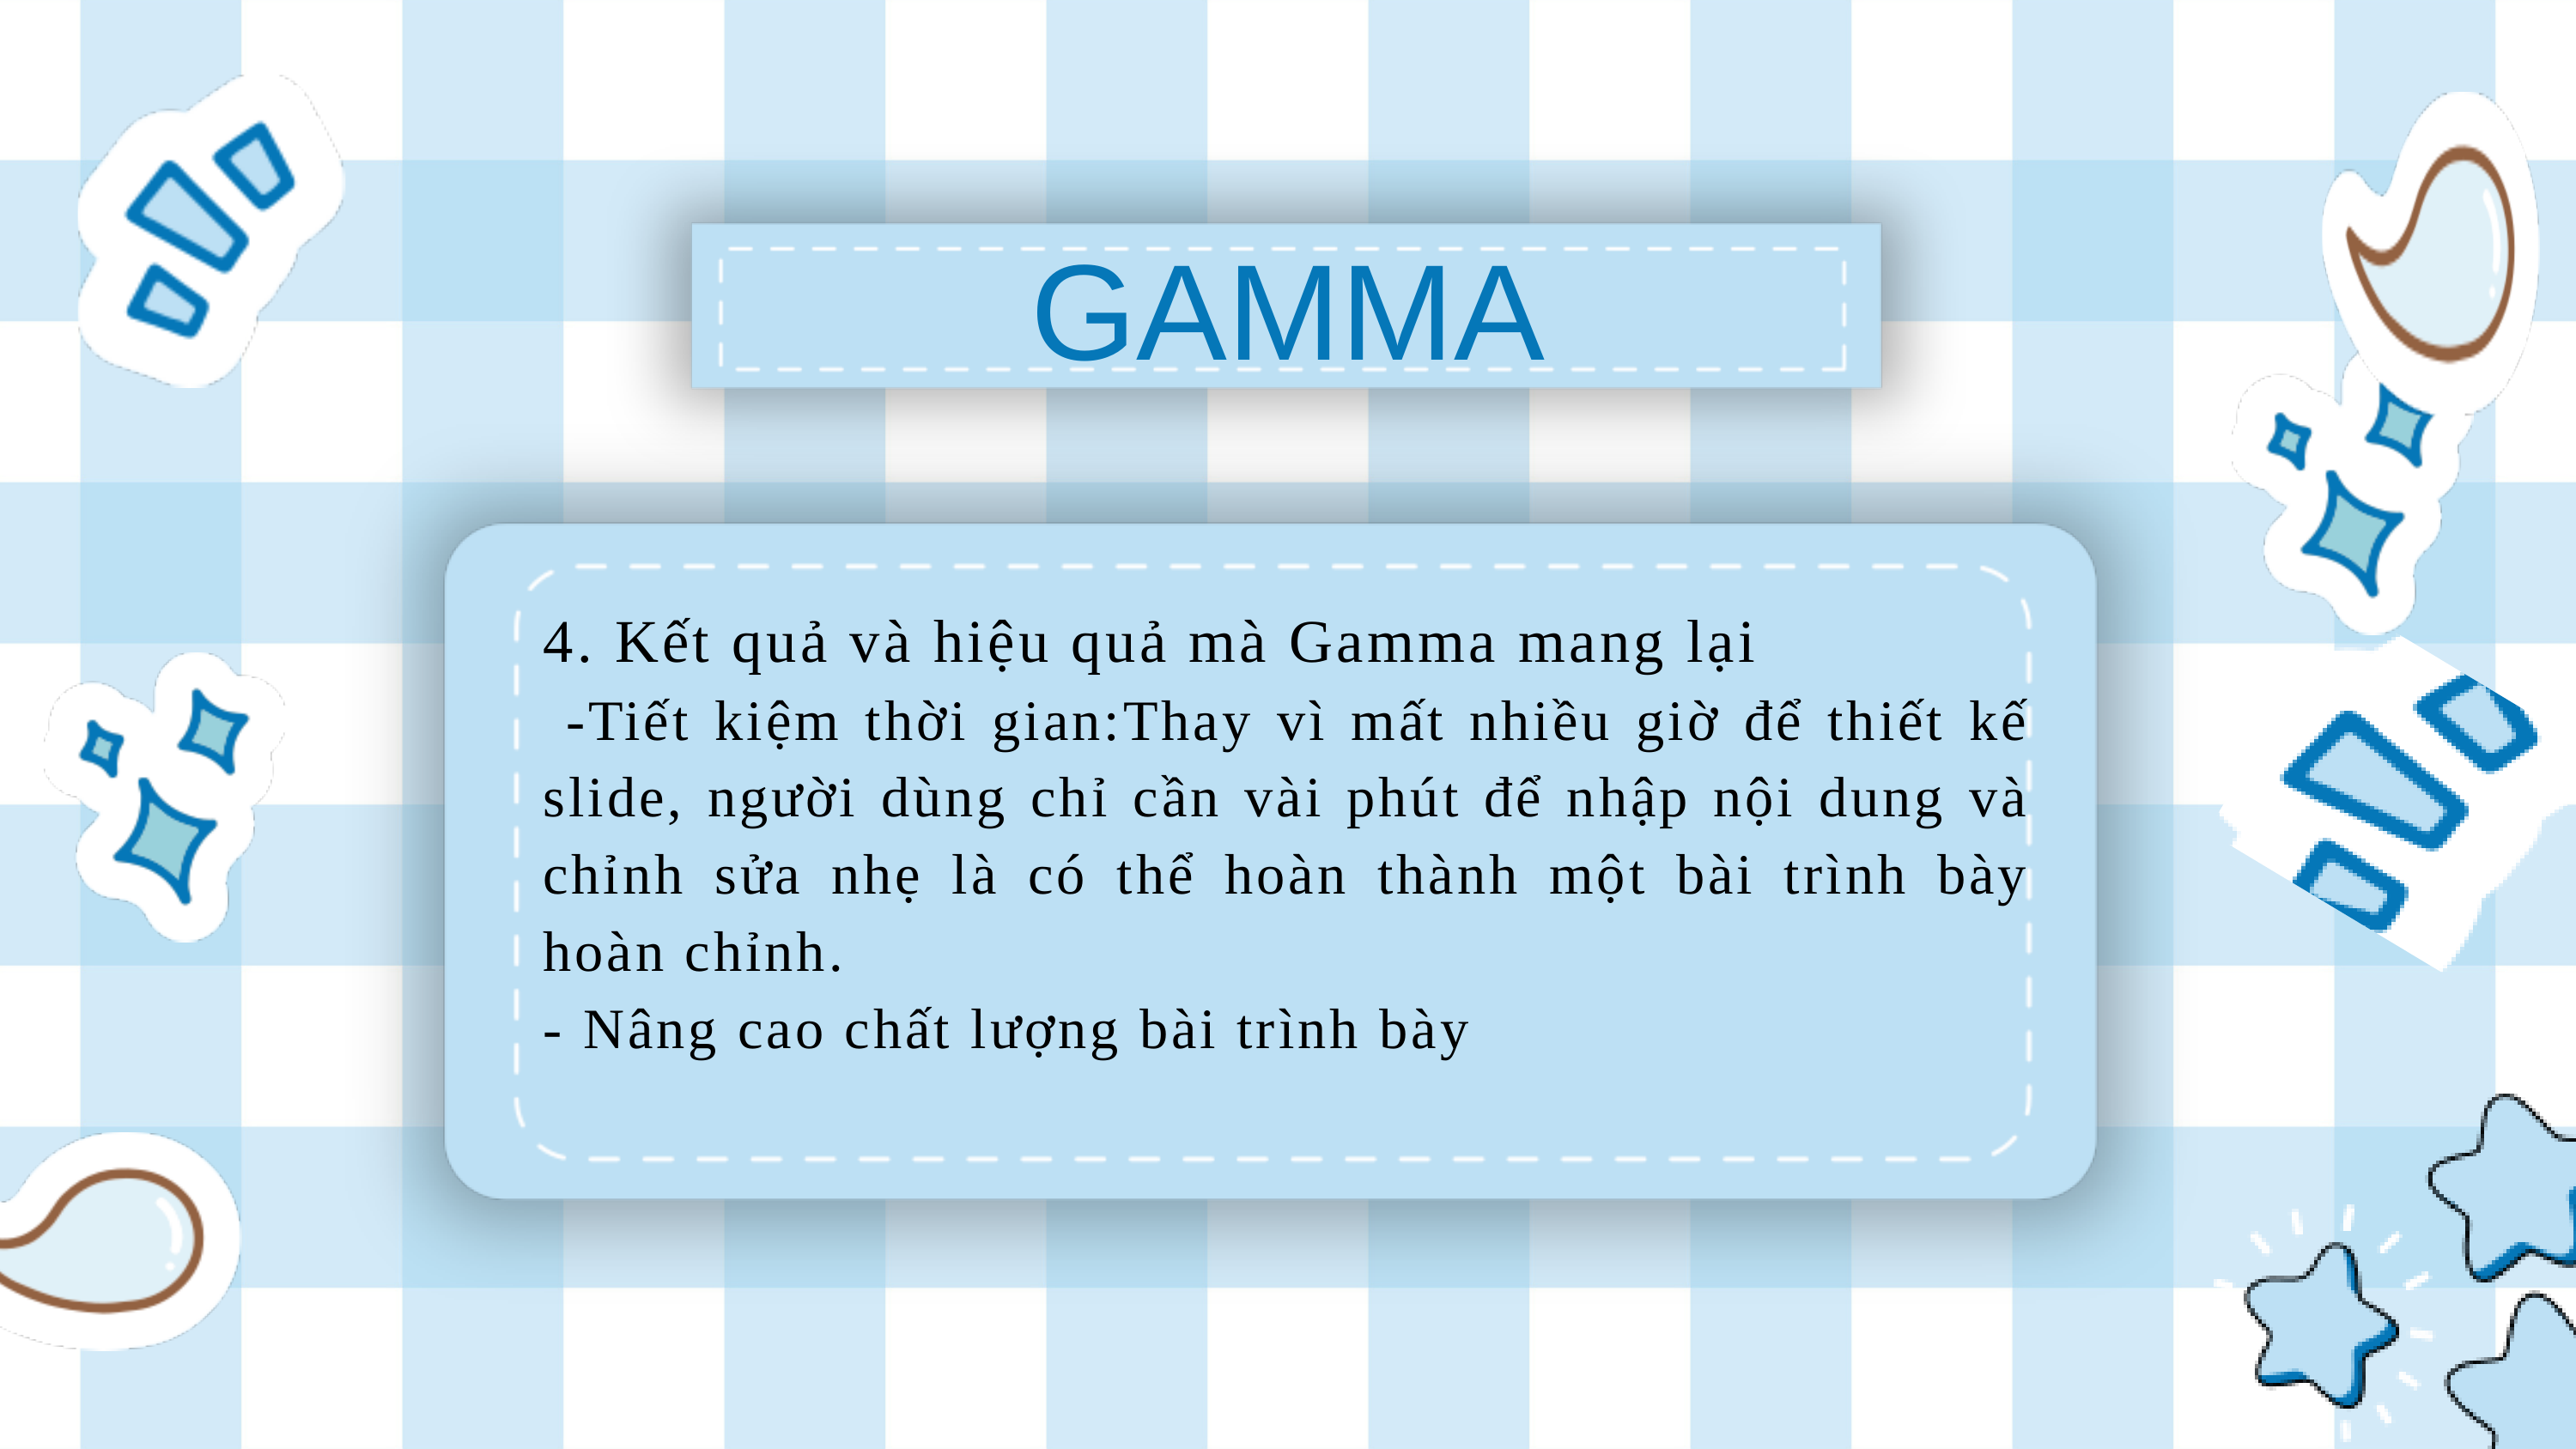

GAMMA

4. Kết quả và hiệu quả mà Gamma mang lại
 -Tiết kiệm thời gian:Thay vì mất nhiều giờ để thiết kế slide, người dùng chỉ cần vài phút để nhập nội dung và chỉnh sửa nhẹ là có thể hoàn thành một bài trình bày hoàn chỉnh.
- Nâng cao chất lượng bài trình bày